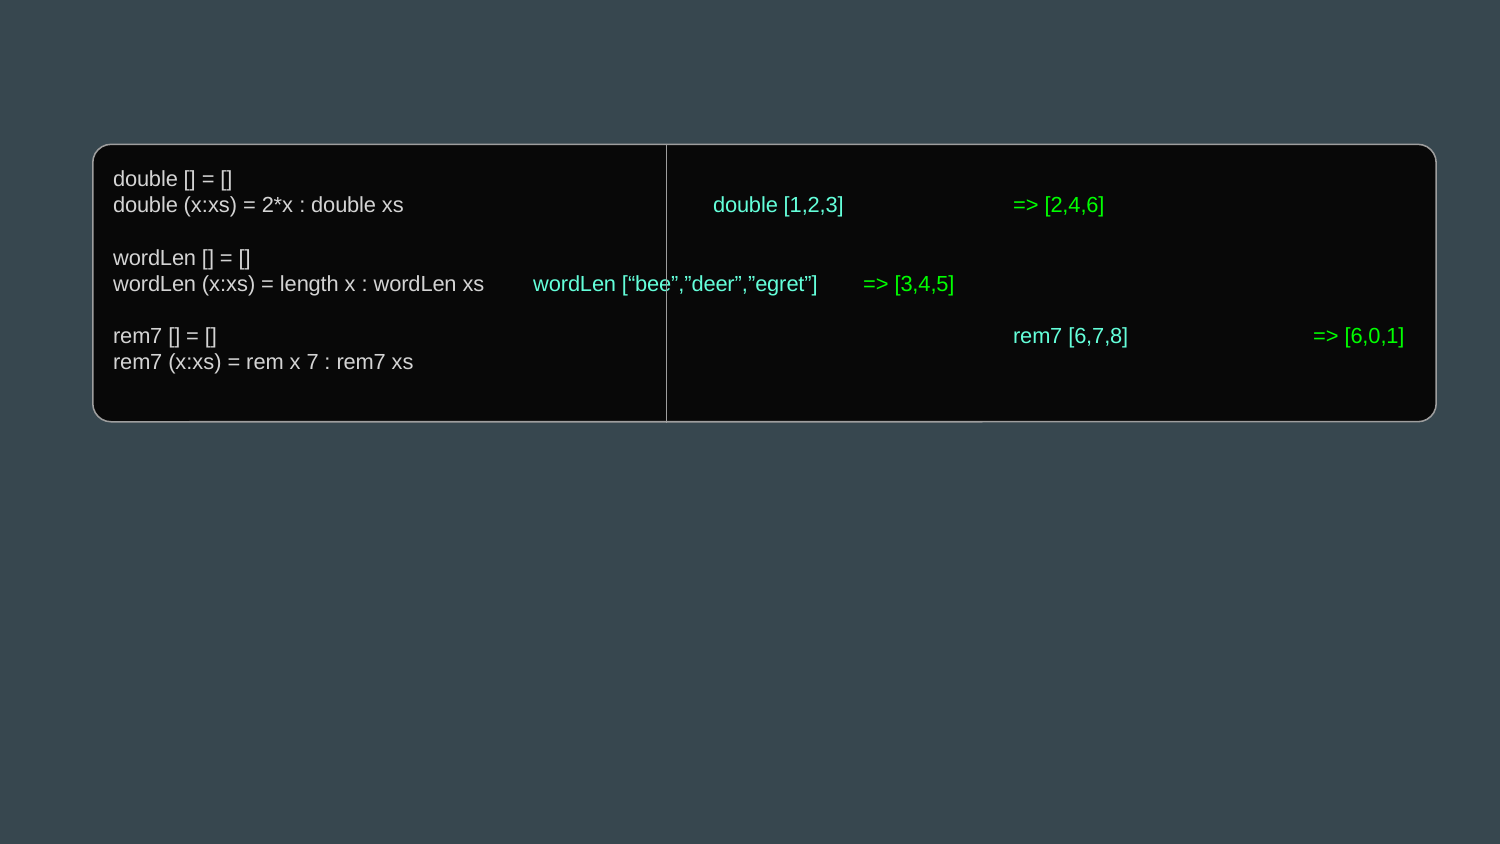

double [] = []
double (x:xs) = 2*x : double xs			double [1,2,3]                   	=> [2,4,6]

wordLen [] = []
wordLen (x:xs) = length x : wordLen xs        wordLen [“bee”,”deer”,”egret”]	=> [3,4,5]

rem7 [] = []						rem7 [6,7,8]                  	=> [6,0,1]
rem7 (x:xs) = rem x 7 : rem7 xs